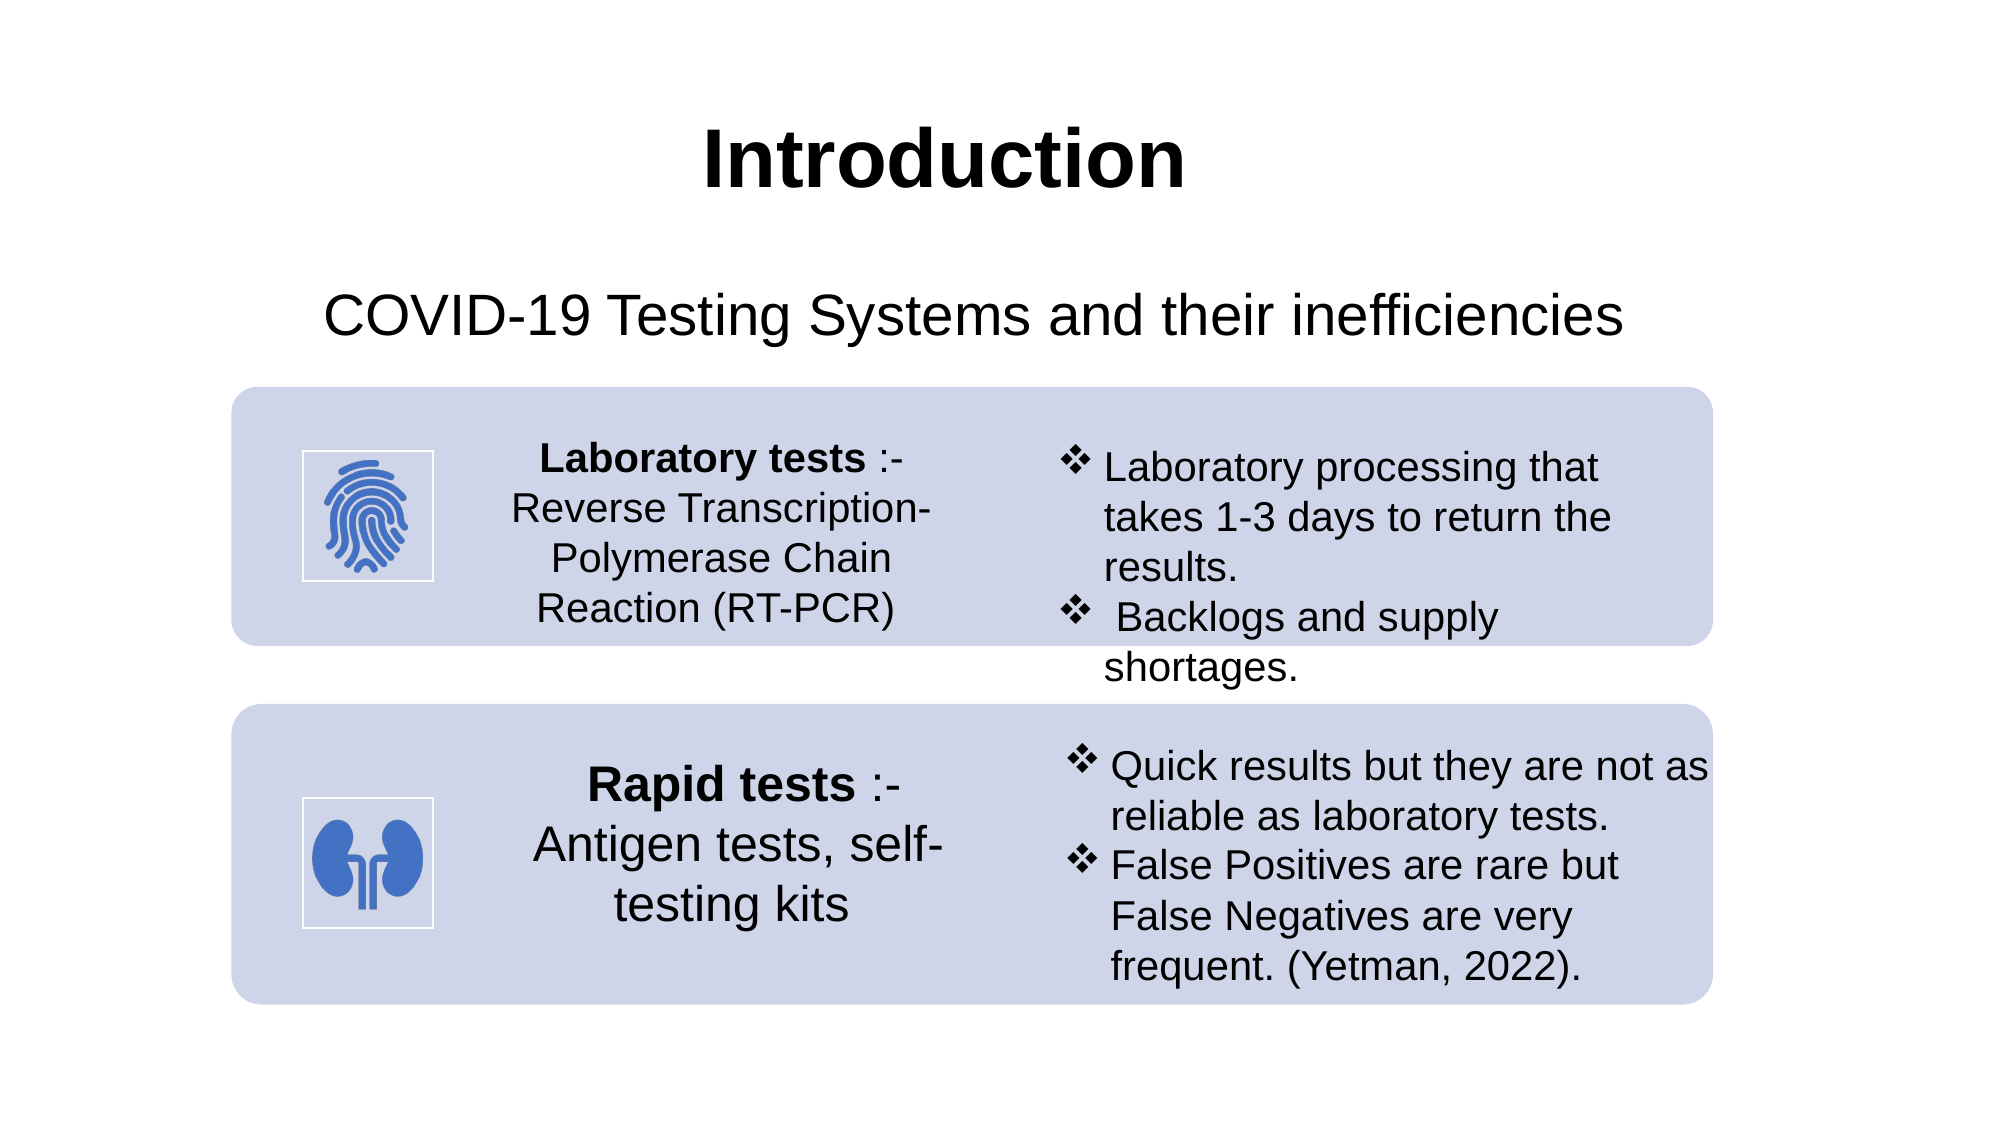

# Introduction
COVID-19 Testing Systems and their inefficiencies
Laboratory tests :- Reverse Transcription-Polymerase Chain Reaction (RT-PCR)
 Rapid tests :- Antigen tests, self-testing kits
Laboratory processing that takes 1-3 days to return the results.
 Backlogs and supply shortages.
Quick results but they are not as reliable as laboratory tests.
False Positives are rare but False Negatives are very frequent. (Yetman, 2022).